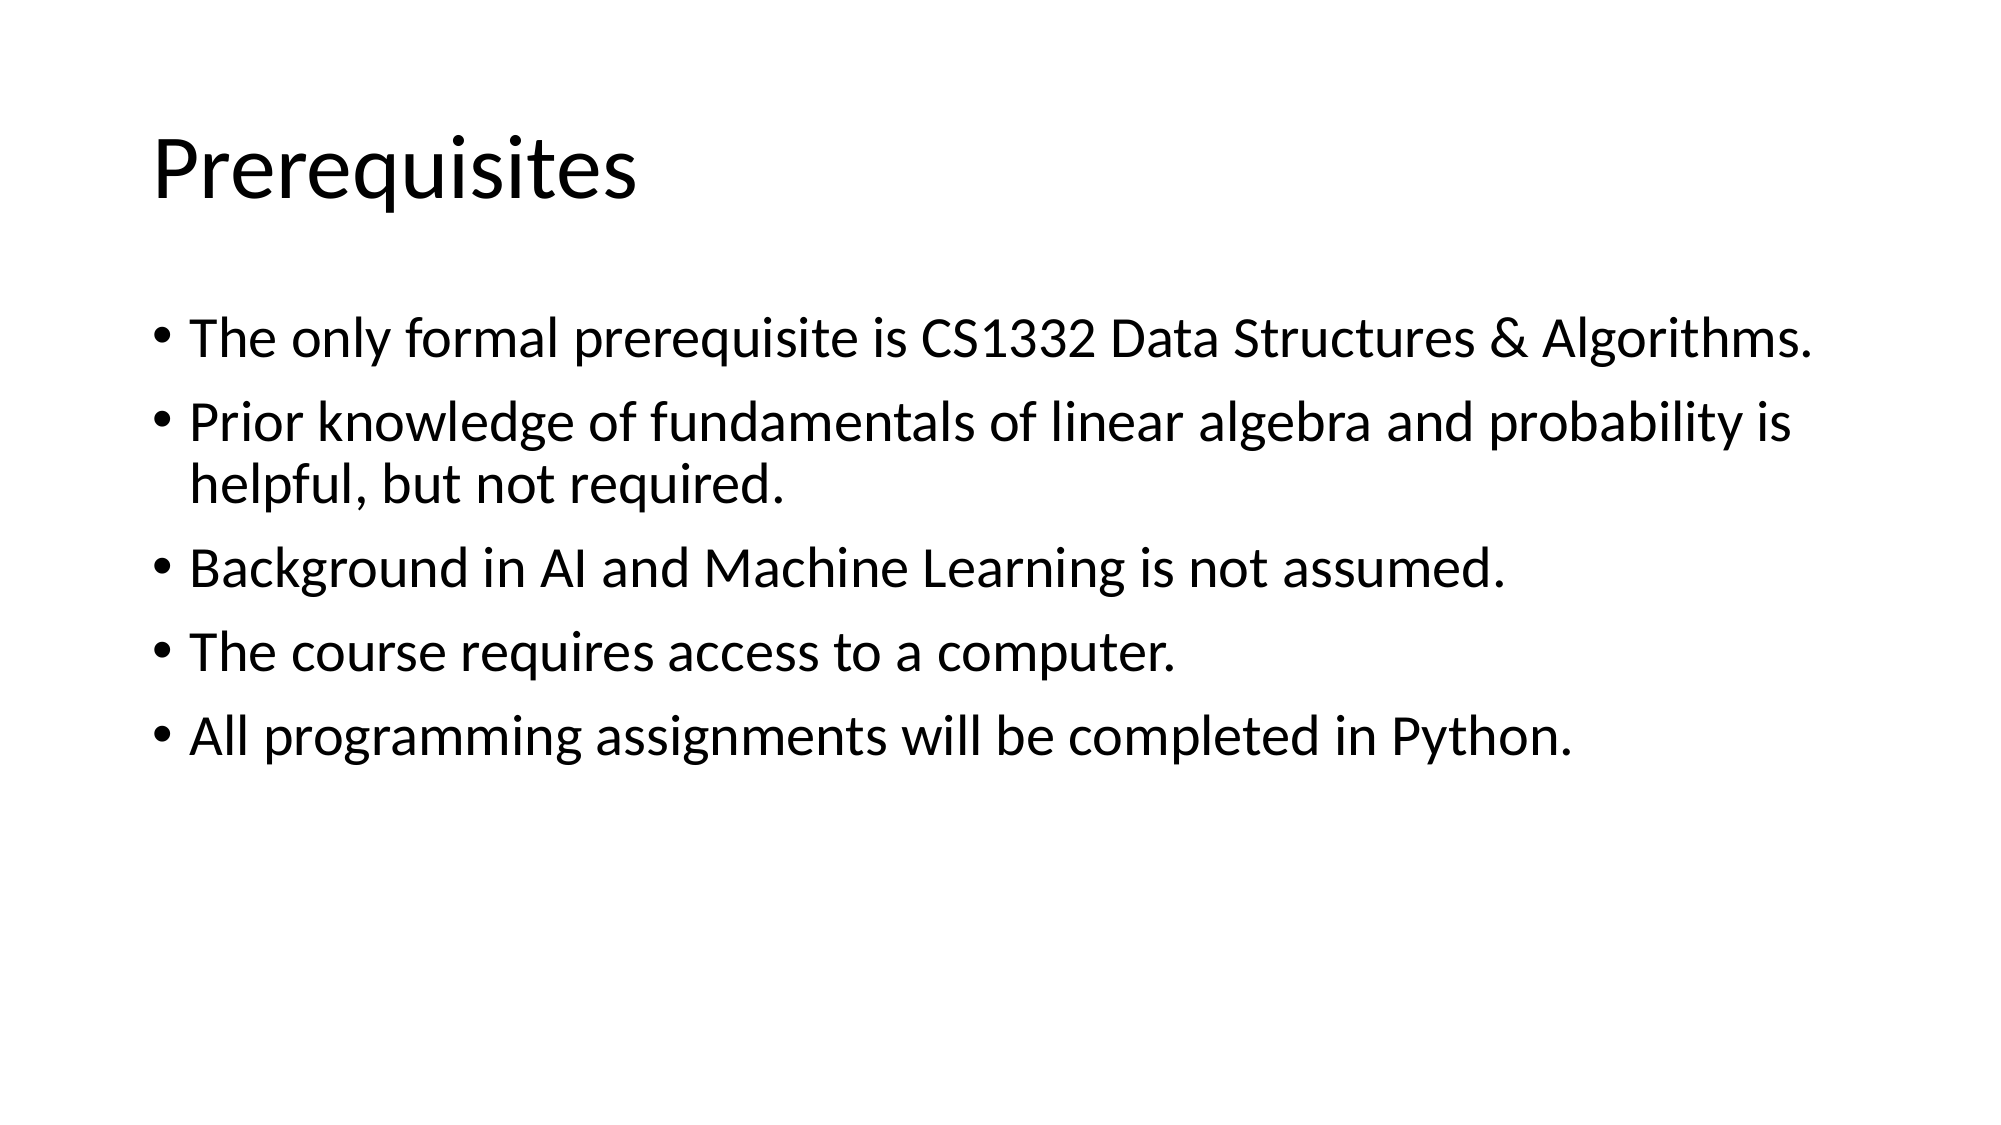

# Prerequisites
The only formal prerequisite is CS1332 Data Structures & Algorithms.
Prior knowledge of fundamentals of linear algebra and probability is helpful, but not required.
Background in AI and Machine Learning is not assumed.
The course requires access to a computer.
All programming assignments will be completed in Python.